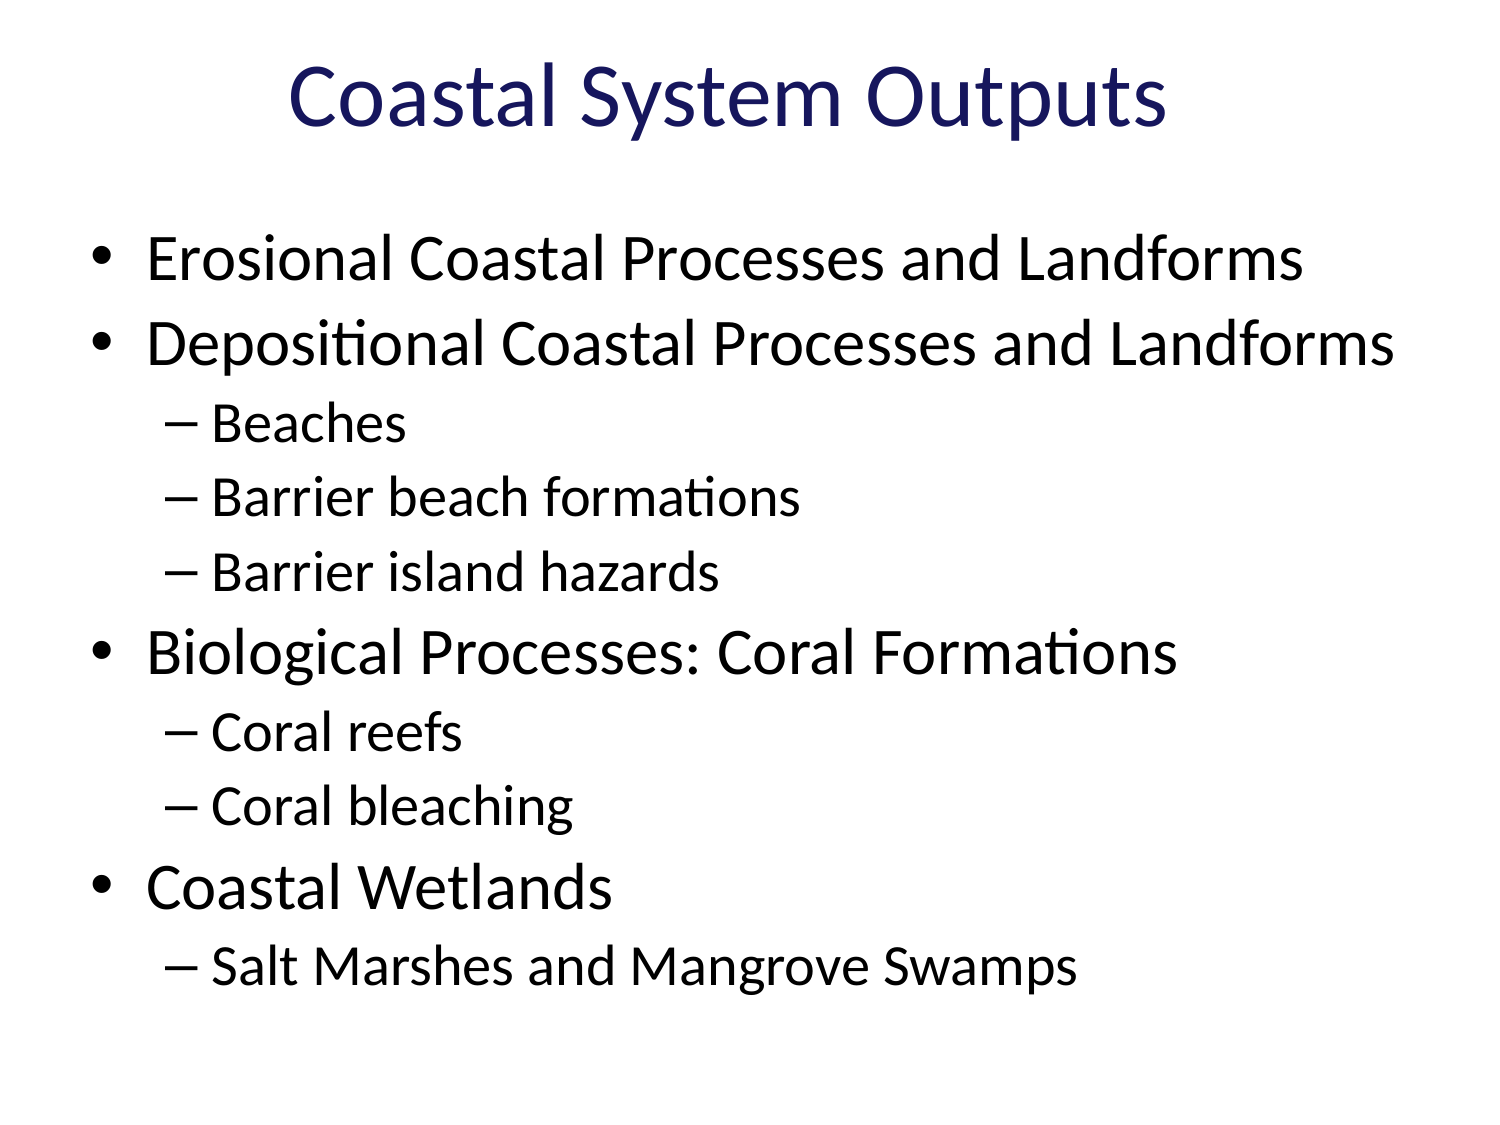

# Coastal System Outputs
Erosional Coastal Processes and Landforms
Depositional Coastal Processes and Landforms
Beaches
Barrier beach formations
Barrier island hazards
Biological Processes: Coral Formations
Coral reefs
Coral bleaching
Coastal Wetlands
Salt Marshes and Mangrove Swamps